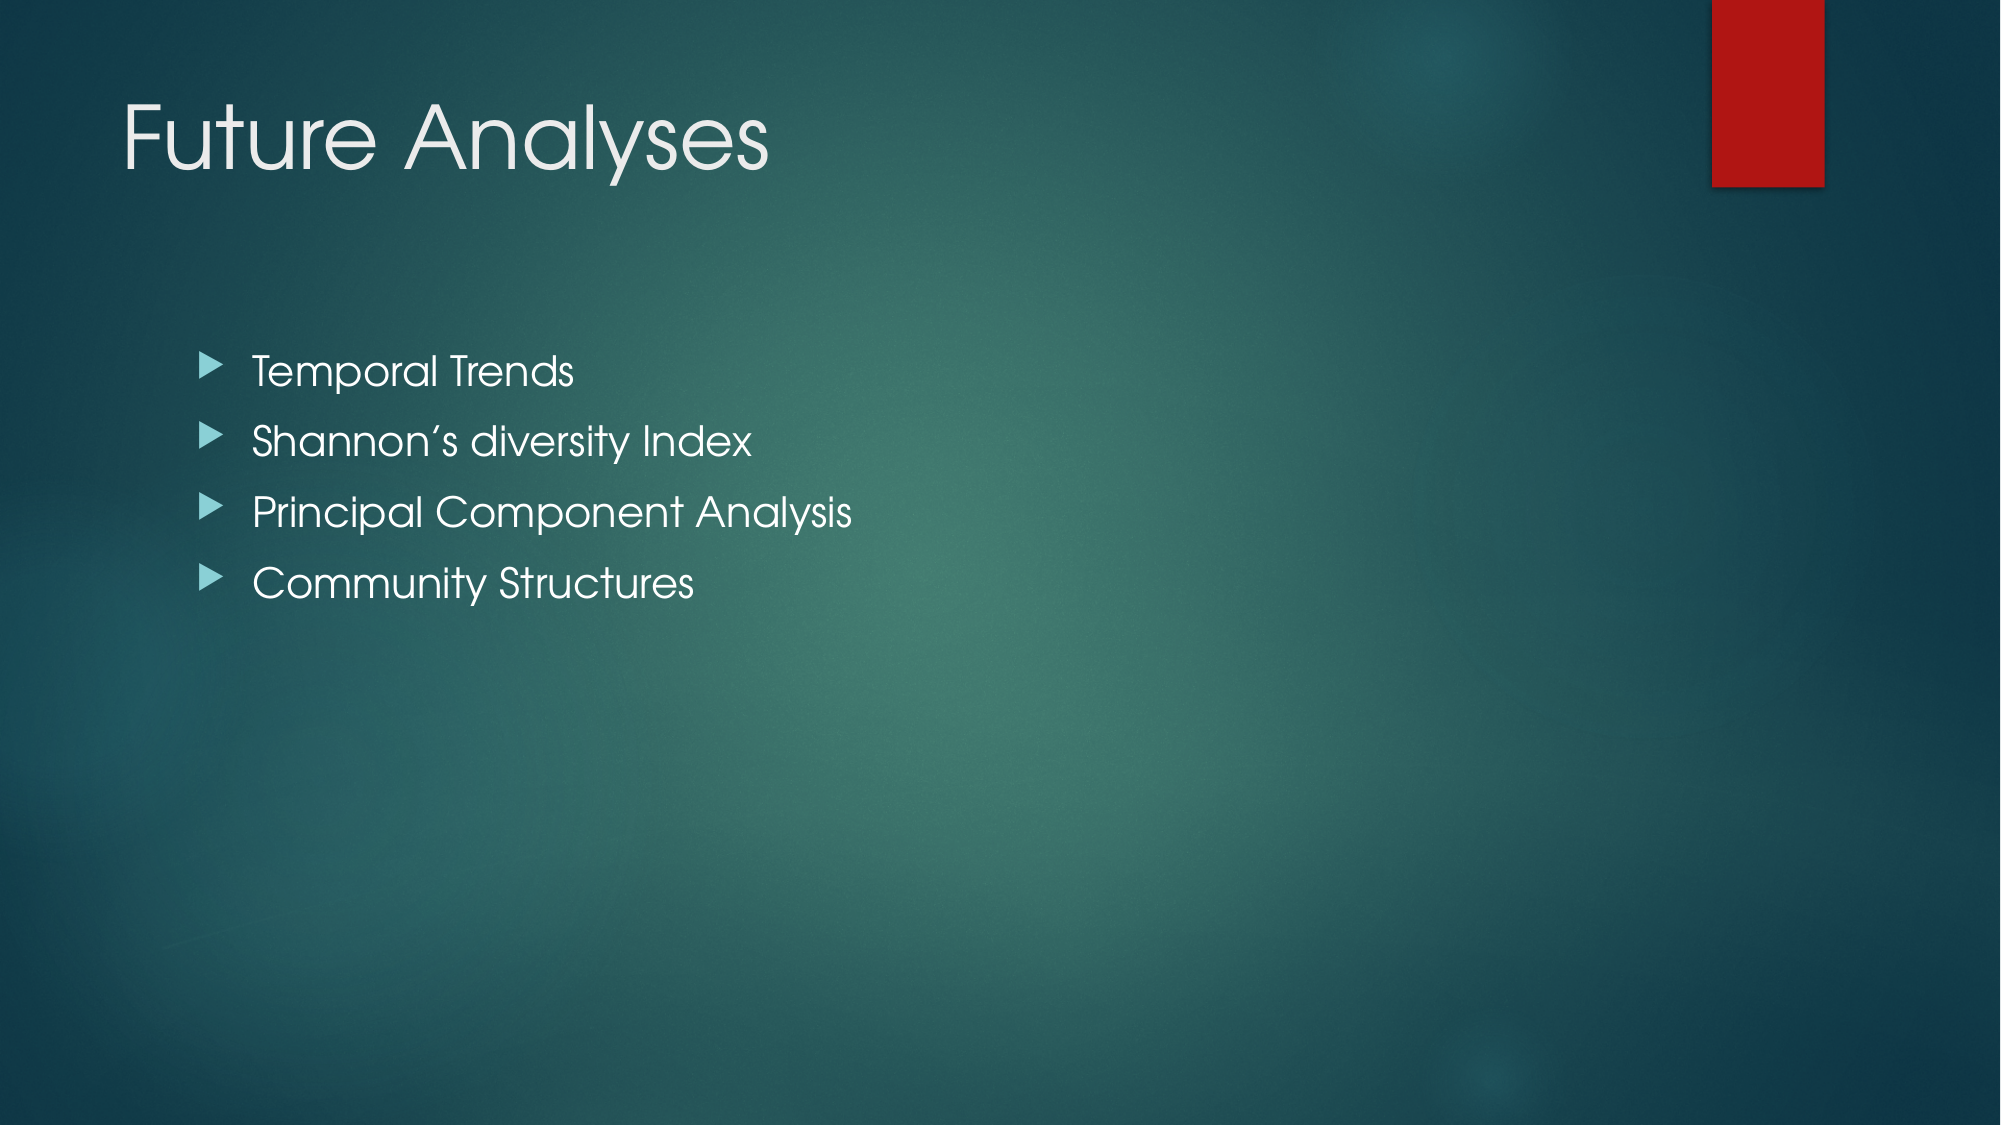

# Future Analyses
Temporal Trends
Shannon’s diversity Index
Principal Component Analysis
Community Structures